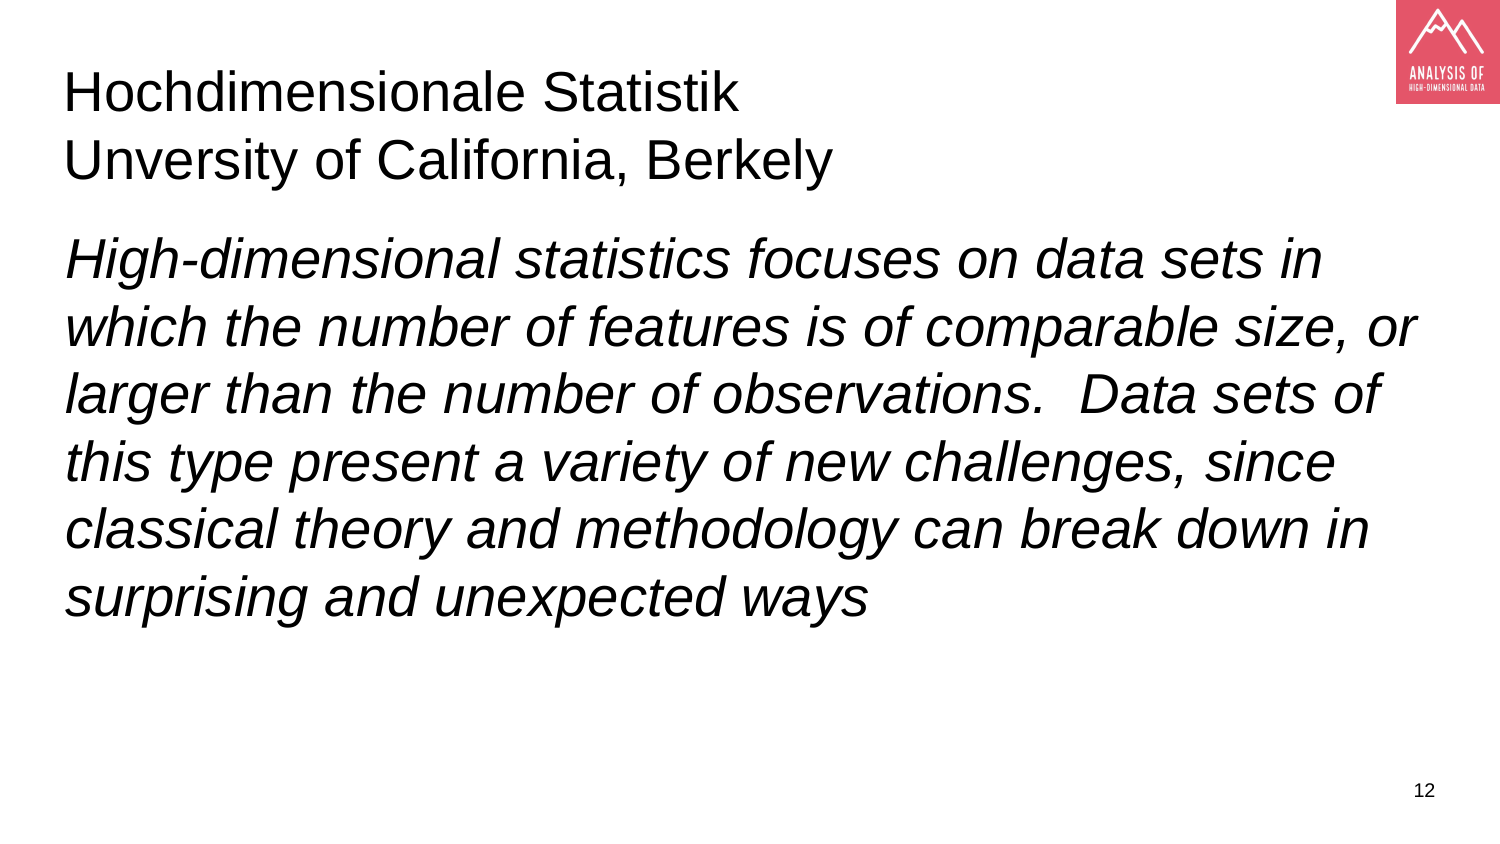

# Hochdimensionale Statistik
Unversity of California, Berkely
High-dimensional statistics focuses on data sets in which the number of features is of comparable size, or larger than the number of observations.  Data sets of this type present a variety of new challenges, since classical theory and methodology can break down in surprising and unexpected ways
12